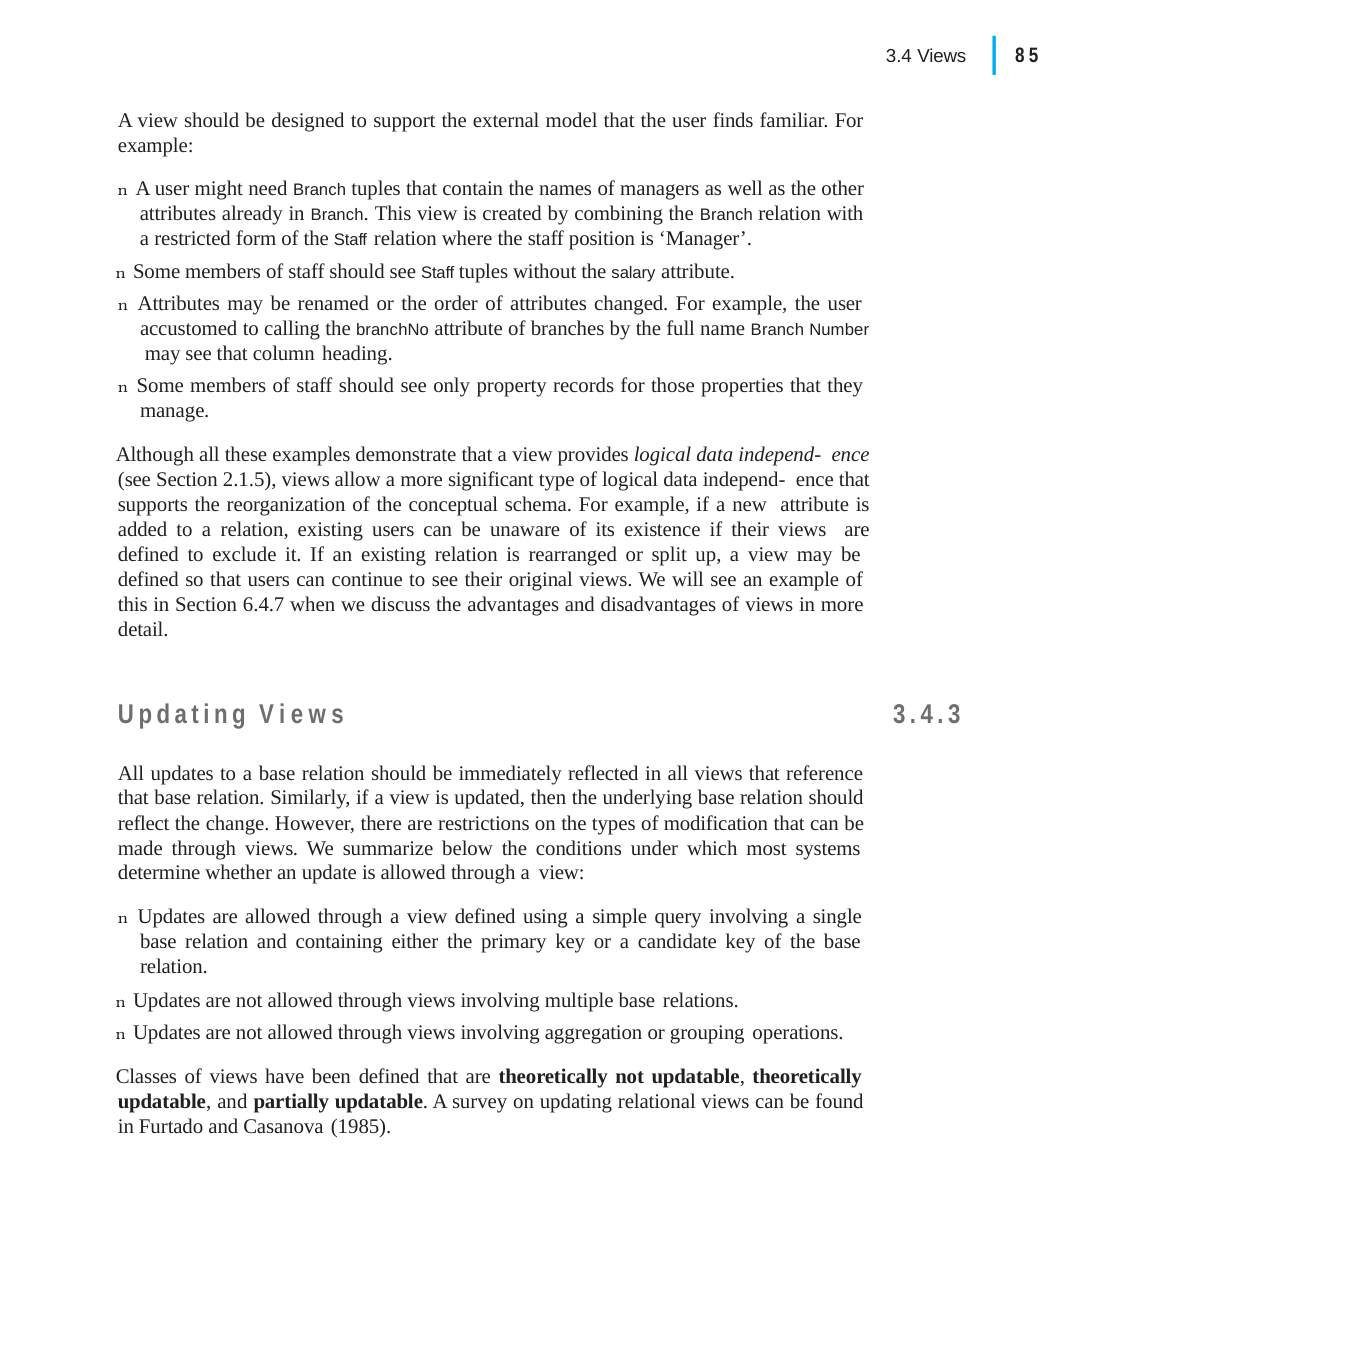

|
85
3.4 Views
A view should be designed to support the external model that the user finds familiar. For  example:
n A user might need Branch tuples that contain the names of managers as well as the other  attributes already in Branch. This view is created by combining the Branch relation with  a restricted form of the Staff relation where the staff position is ‘Manager’.
n Some members of staff should see Staff tuples without the salary attribute.
n Attributes may be renamed or the order of attributes changed. For example, the user  accustomed to calling the branchNo attribute of branches by the full name Branch Number  may see that column heading.
n Some members of staff should see only property records for those properties that they  manage.
Although all these examples demonstrate that a view provides logical data independ-  ence (see Section 2.1.5), views allow a more significant type of logical data independ-  ence that supports the reorganization of the conceptual schema. For example, if a new  attribute is added to a relation, existing users can be unaware of its existence if their views  are defined to exclude it. If an existing relation is rearranged or split up, a view may be  defined so that users can continue to see their original views. We will see an example of  this in Section 6.4.7 when we discuss the advantages and disadvantages of views in more  detail.
Updating Views
3.4.3
All updates to a base relation should be immediately reflected in all views that reference  that base relation. Similarly, if a view is updated, then the underlying base relation should  reflect the change. However, there are restrictions on the types of modification that can be  made through views. We summarize below the conditions under which most systems  determine whether an update is allowed through a view:
n Updates are allowed through a view defined using a simple query involving a single  base relation and containing either the primary key or a candidate key of the base  relation.
n Updates are not allowed through views involving multiple base relations.
n Updates are not allowed through views involving aggregation or grouping operations.
Classes of views have been defined that are theoretically not updatable, theoretically  updatable, and partially updatable. A survey on updating relational views can be found  in Furtado and Casanova (1985).